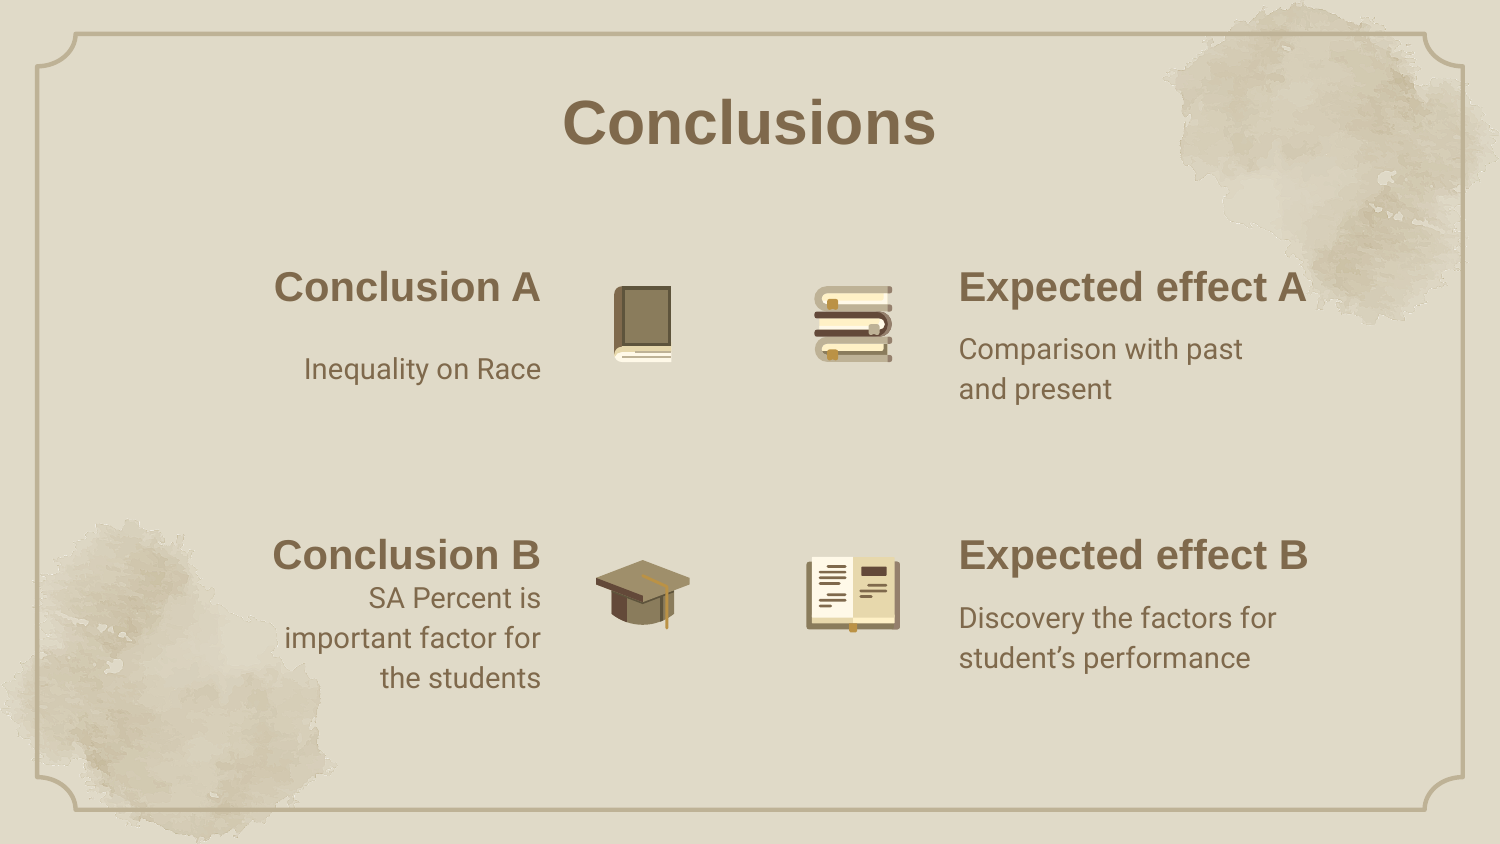

# Conclusions
Conclusion A
Expected effect A

Inequality on Race
Comparison with past and present
Conclusion B
Expected effect B

SA Percent is important factor for the students
Discovery the factors for student’s performance